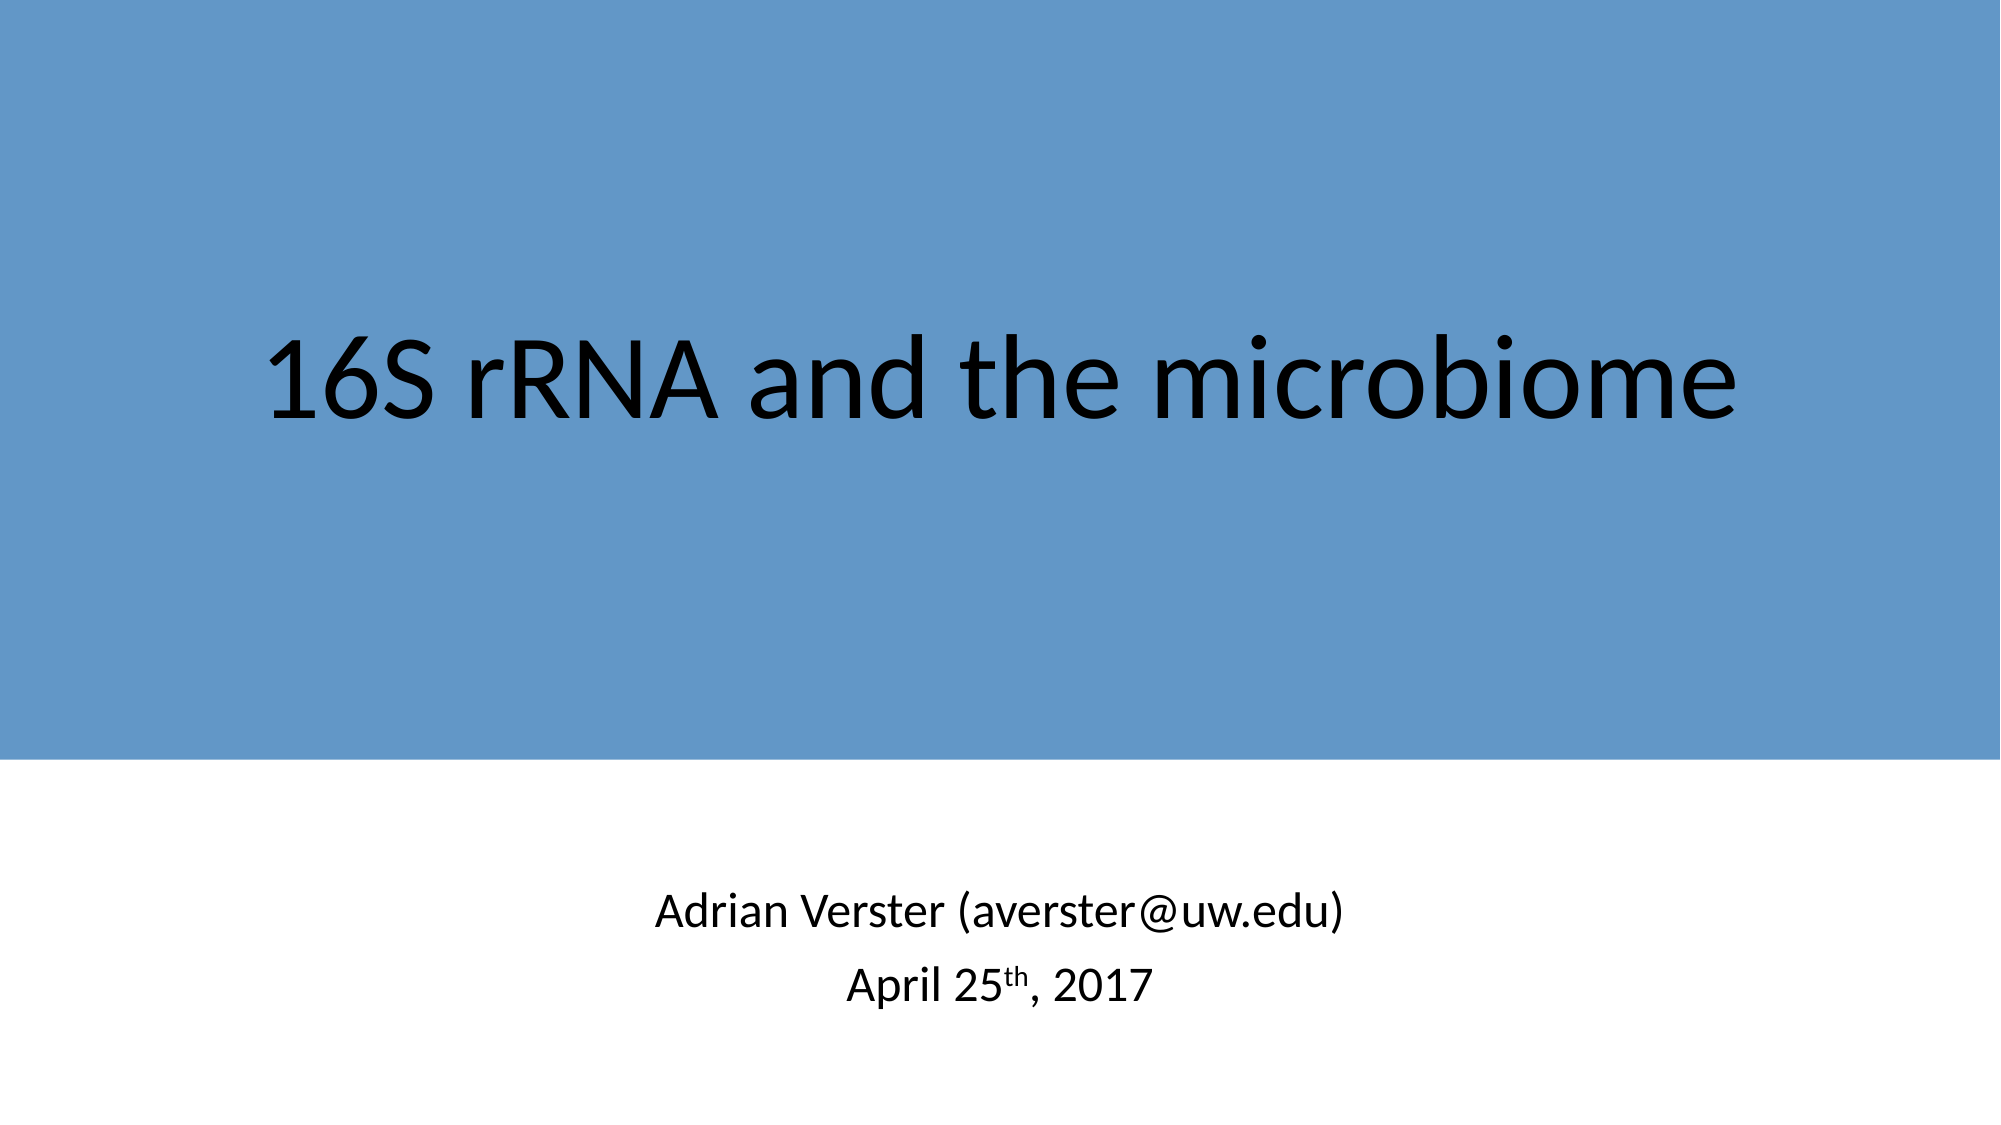

# 16S rRNA and the microbiome
Adrian Verster (averster@uw.edu)
April 25th, 2017